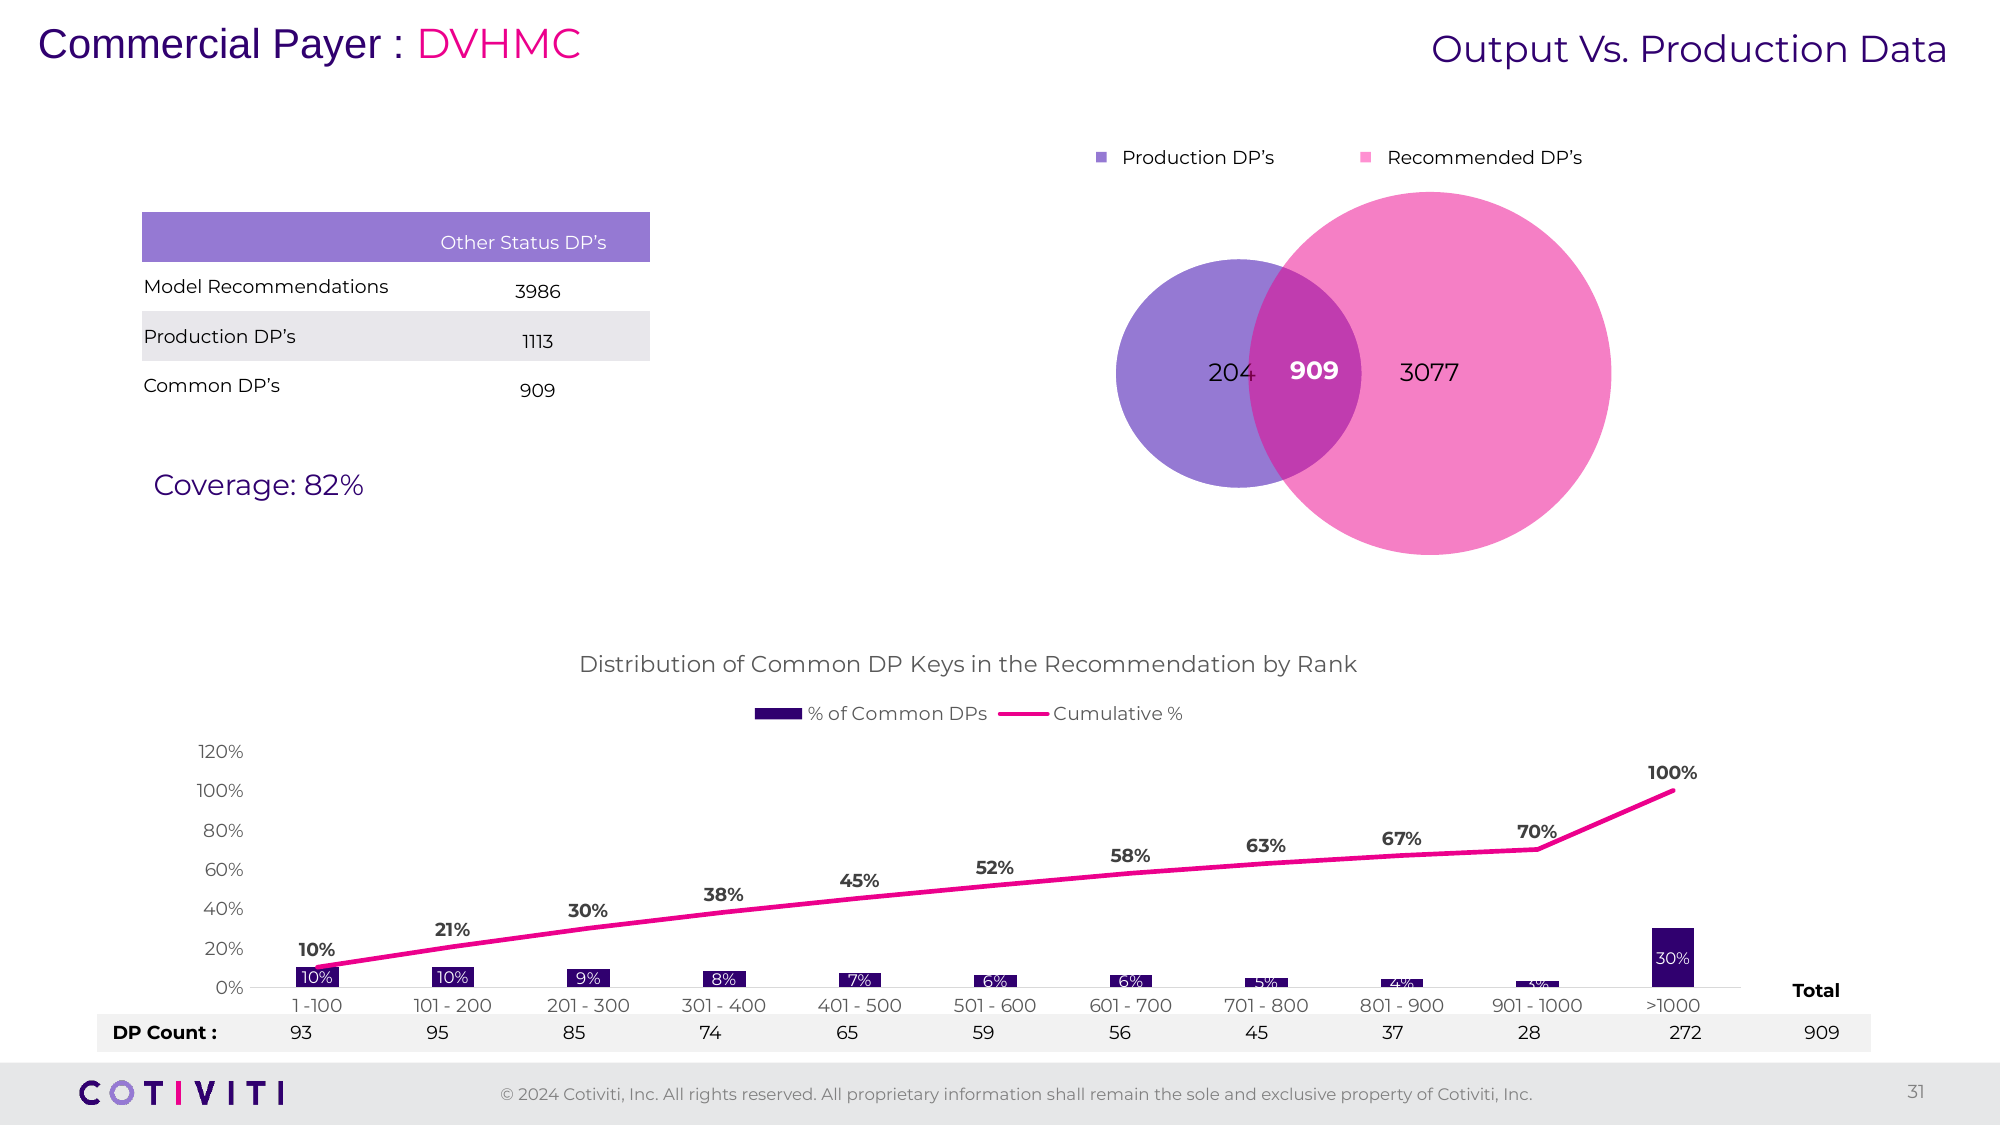

Output Vs. Production Data
Commercial Payer : DVHMC
Production DP’s
Recommended DP’s

204
3077
|  | Other Status DP’s |
| --- | --- |
| Model Recommendations | 3986 |
| Production DP’s | 1113 |
| Common DP’s | 909 |
909
909
Coverage: 82%

### Chart: Distribution of Common DP Keys in the Recommendation by Rank

| Category | % of Common DPs | Column1 | Cumulative % |
|---|---|---|---|
| 1 -100 | 0.10231023102310231 | None | 0.10231023102310231 |
| 101 - 200 | 0.10451045104510451 | None | 0.2068206820682068 |
| 201 - 300 | 0.09350935093509351 | None | 0.3003300330033003 |
| 301 - 400 | 0.0814081408140814 | None | 0.38173817381738173 |
| 401 - 500 | 0.07150715071507151 | None | 0.45324532453245325 |
| 501 - 600 | 0.06490649064906491 | None | 0.5181518151815182 |
| 601 - 700 | 0.061606160616061605 | None | 0.5797579757975798 |
| 701 - 800 | 0.04950495049504951 | None | 0.6292629262926294 |
| 801 - 900 | 0.0407040704070407 | None | 0.6699669966996701 |
| 901 - 1000 | 0.030803080308030802 | None | 0.7007700770077009 |
| >1000 | 0.3 | None | 1.0007700770077008 |
Total
| DP Count : | 93 | 95 | 85 | 74 | 65 | 59 | 56 | 45 | 37 | 28 | 272 | 909 |
| --- | --- | --- | --- | --- | --- | --- | --- | --- | --- | --- | --- | --- |
31